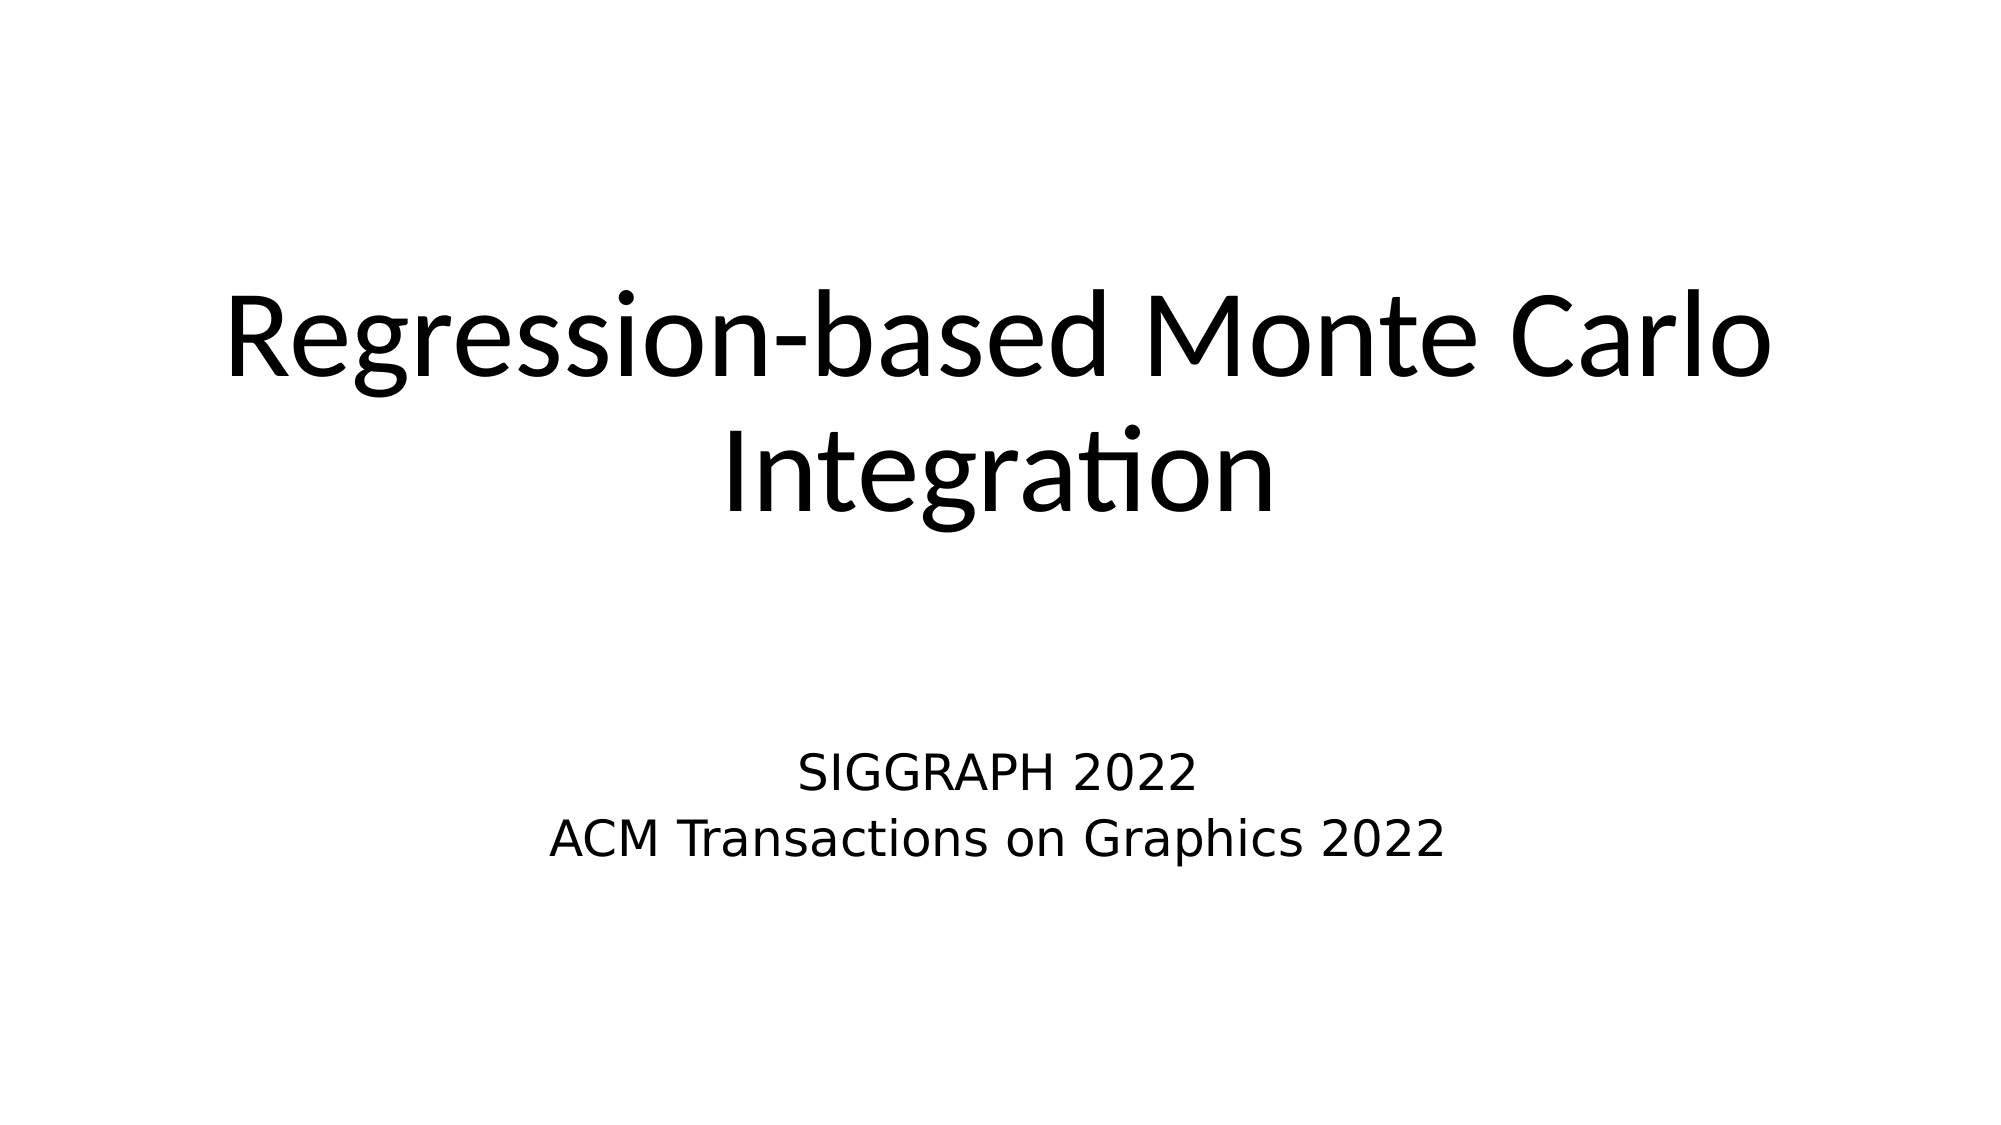

# Regression-based Monte Carlo Integration

SIGGRAPH 2022
ACM Transactions on Graphics 2022